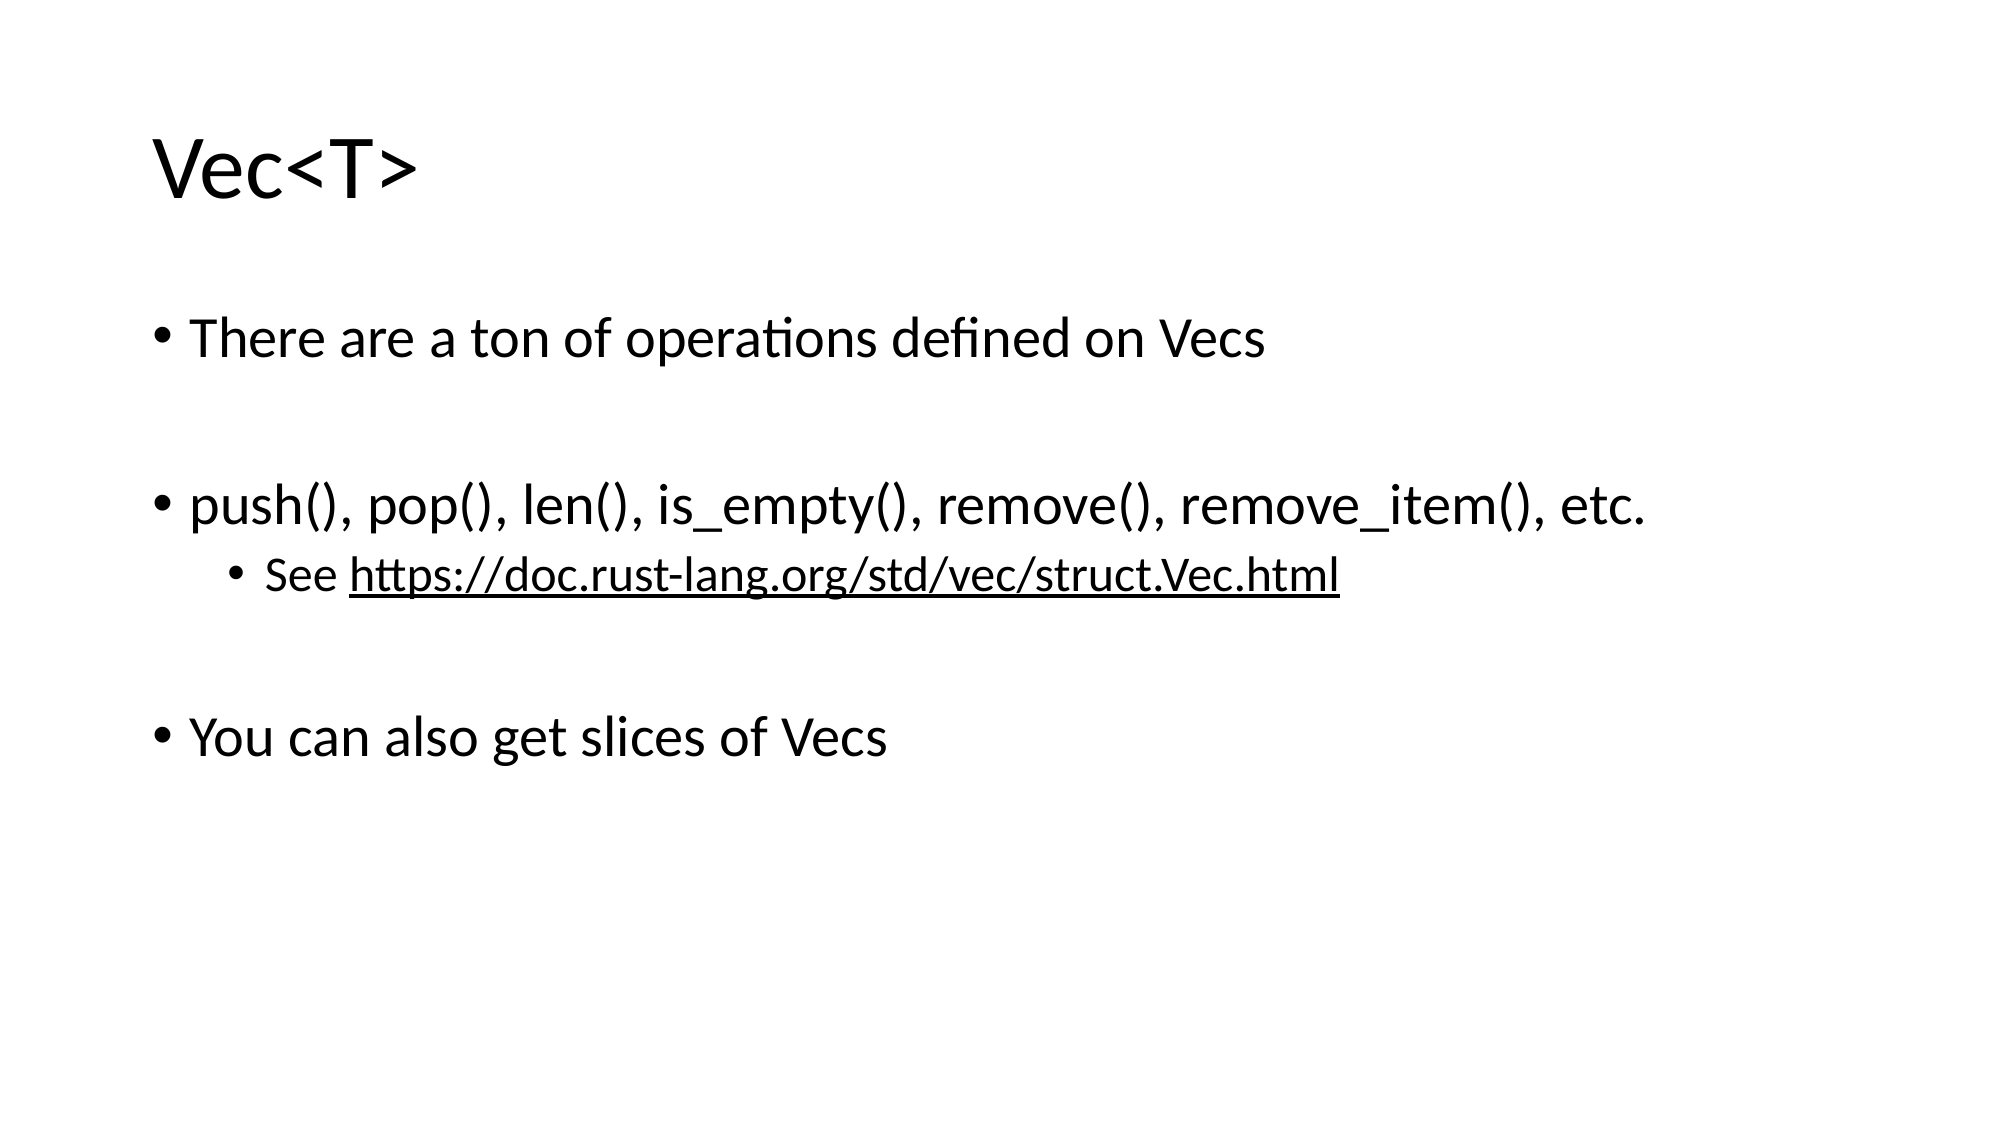

# Vec<T>
There are a ton of operations defined on Vecs

push(), pop(), len(), is_empty(), remove(), remove_item(), etc.
See https://doc.rust-lang.org/std/vec/struct.Vec.html

You can also get slices of Vecs